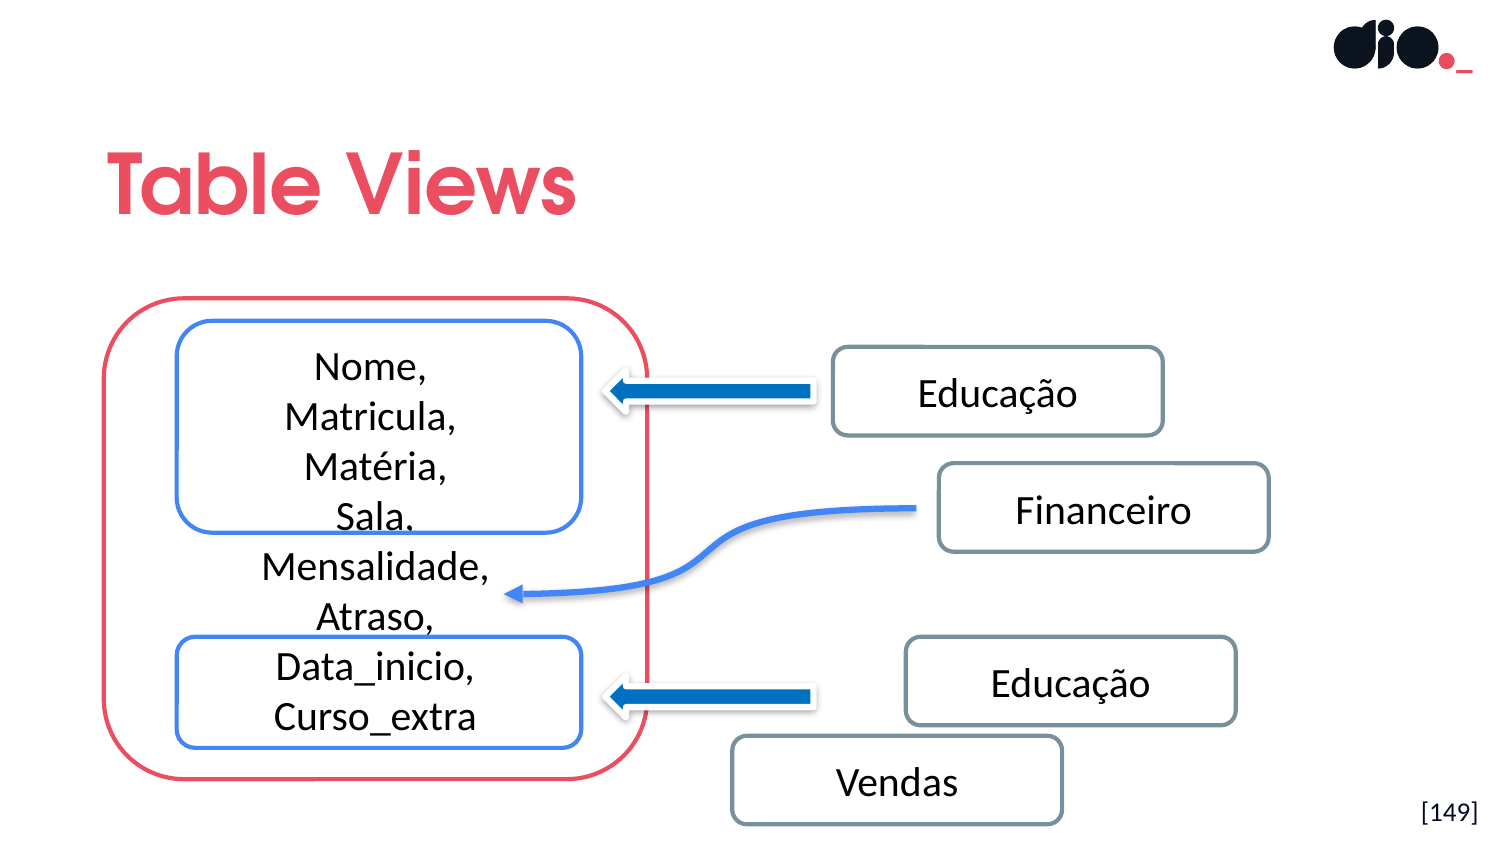

Table Views

Nome,
Matricula,
Matéria,
Sala,
Mensalidade,
Atraso,
Data_inicio,
Curso_extra

Educação
Financeiro

Educação

Vendas
[149]